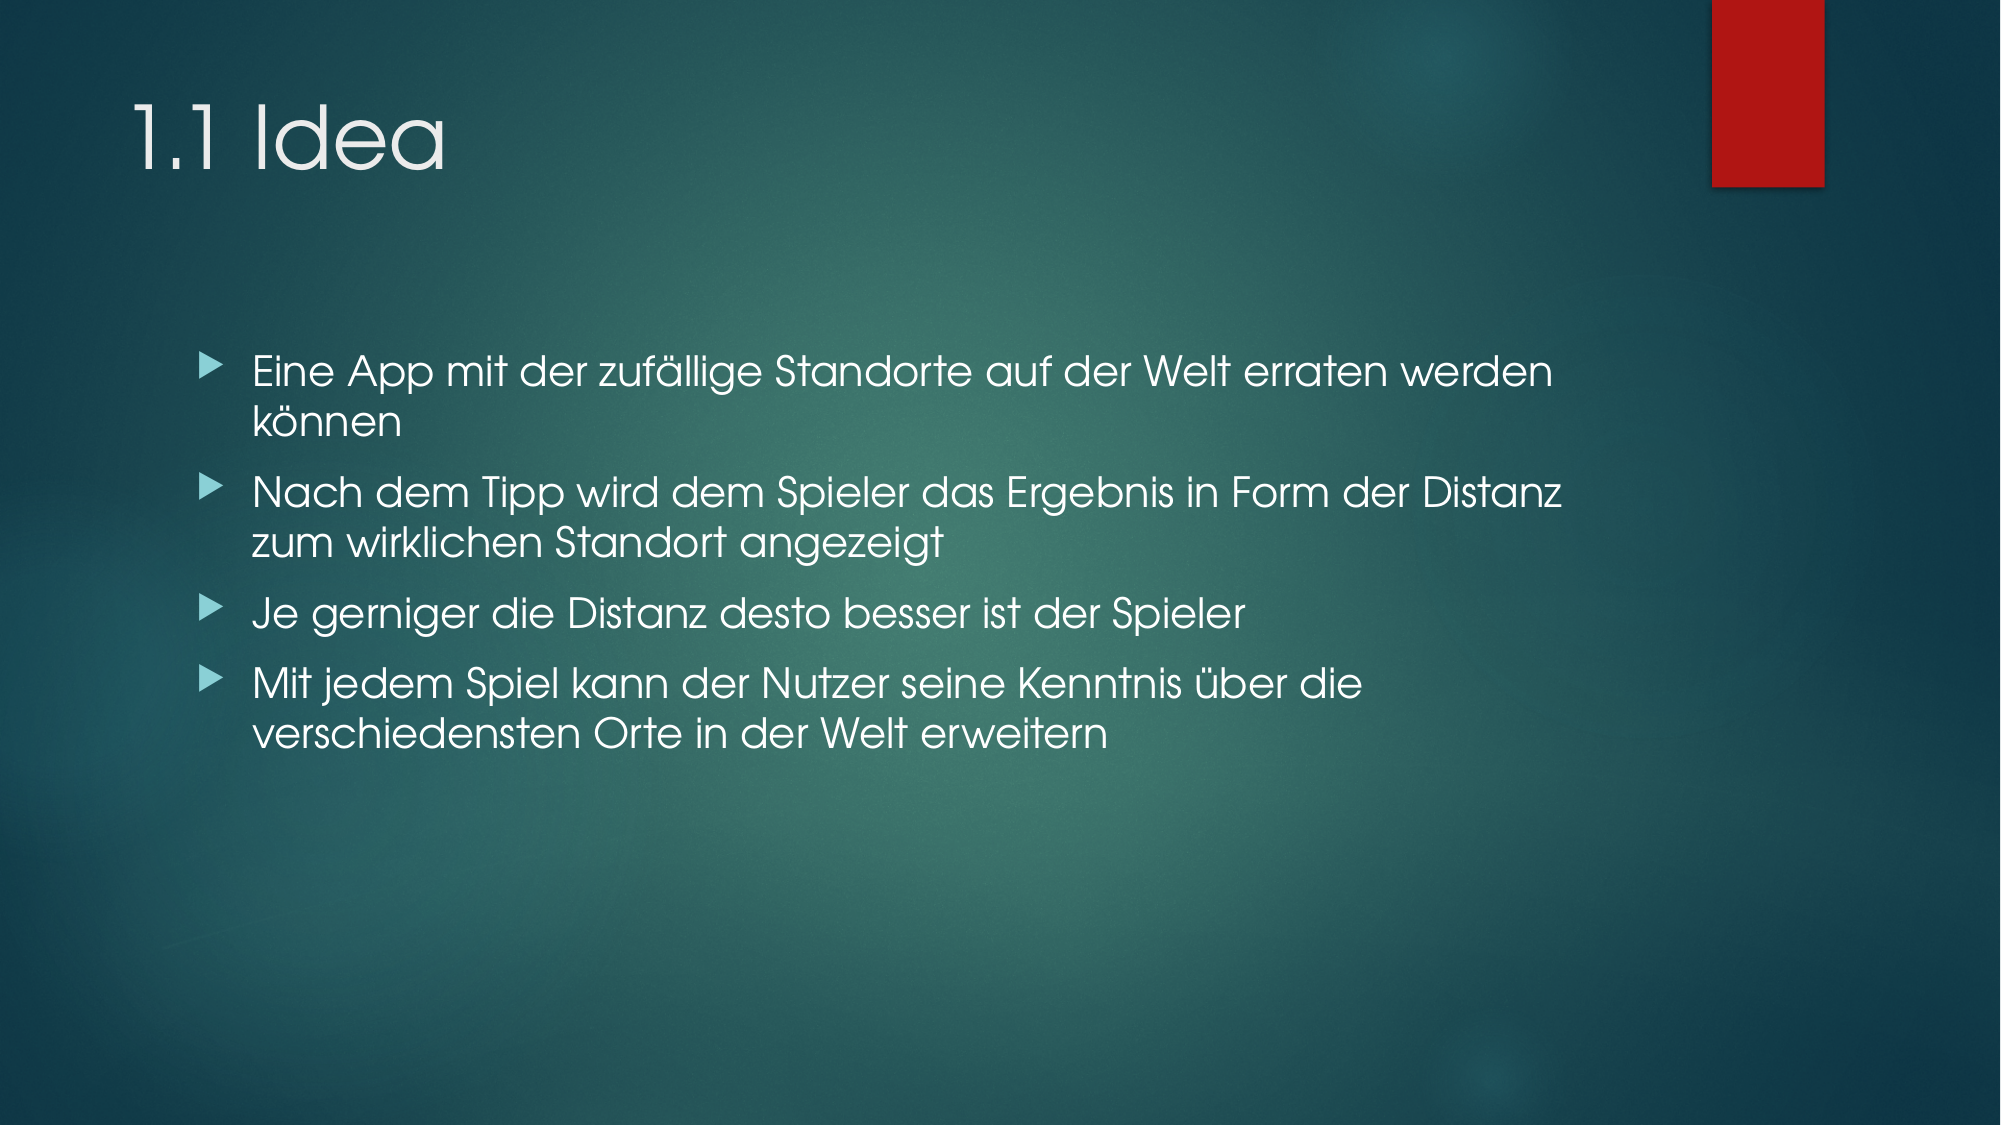

# 1.1 Idea
Eine App mit der zufällige Standorte auf der Welt erraten werden können
Nach dem Tipp wird dem Spieler das Ergebnis in Form der Distanz zum wirklichen Standort angezeigt
Je gerniger die Distanz desto besser ist der Spieler
Mit jedem Spiel kann der Nutzer seine Kenntnis über die verschiedensten Orte in der Welt erweitern